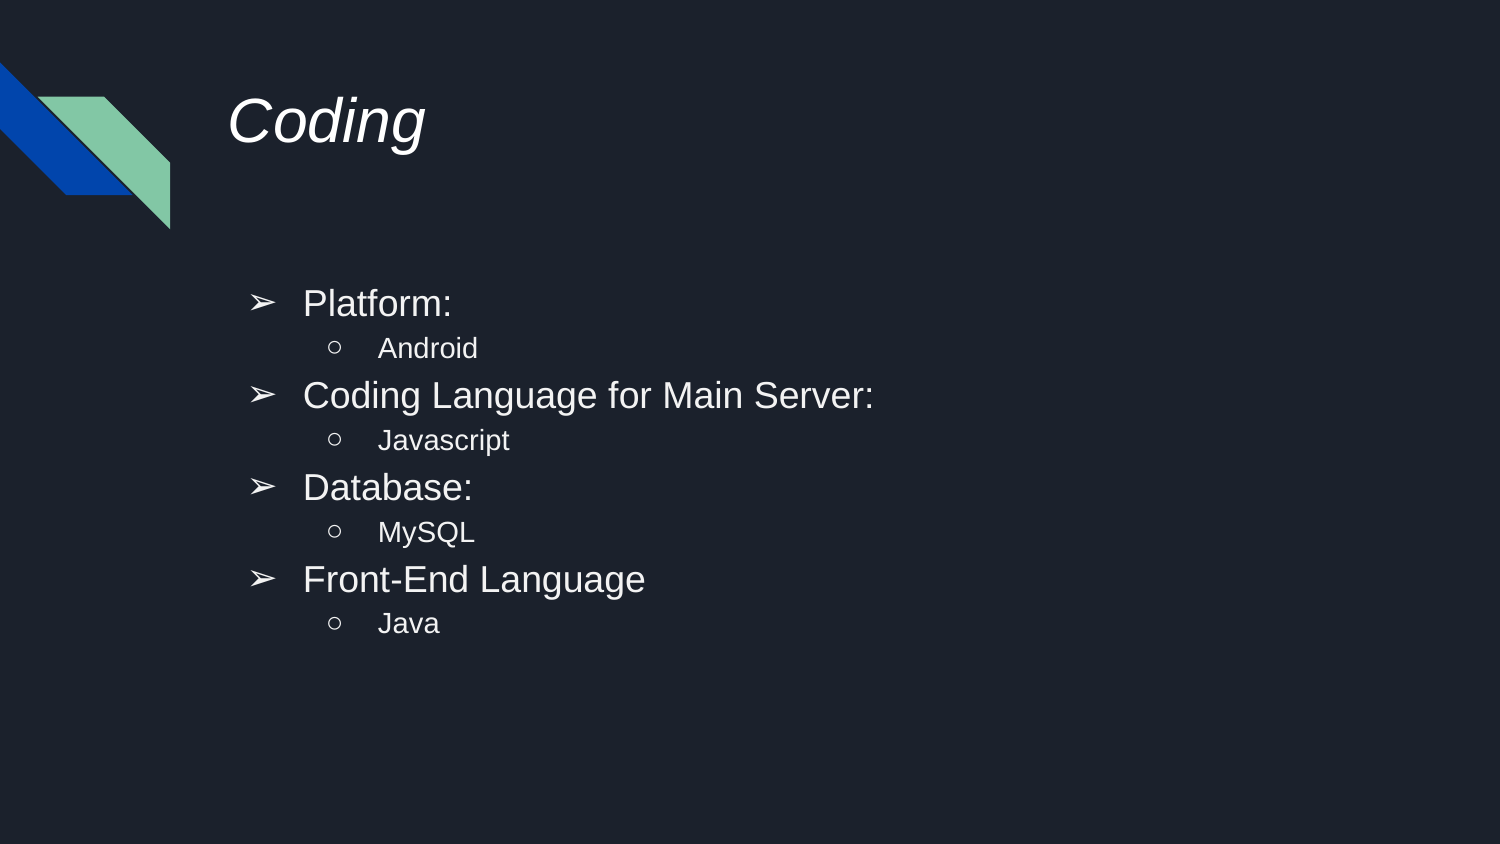

# Coding
Platform:
Android
Coding Language for Main Server:
Javascript
Database:
MySQL
Front-End Language
Java